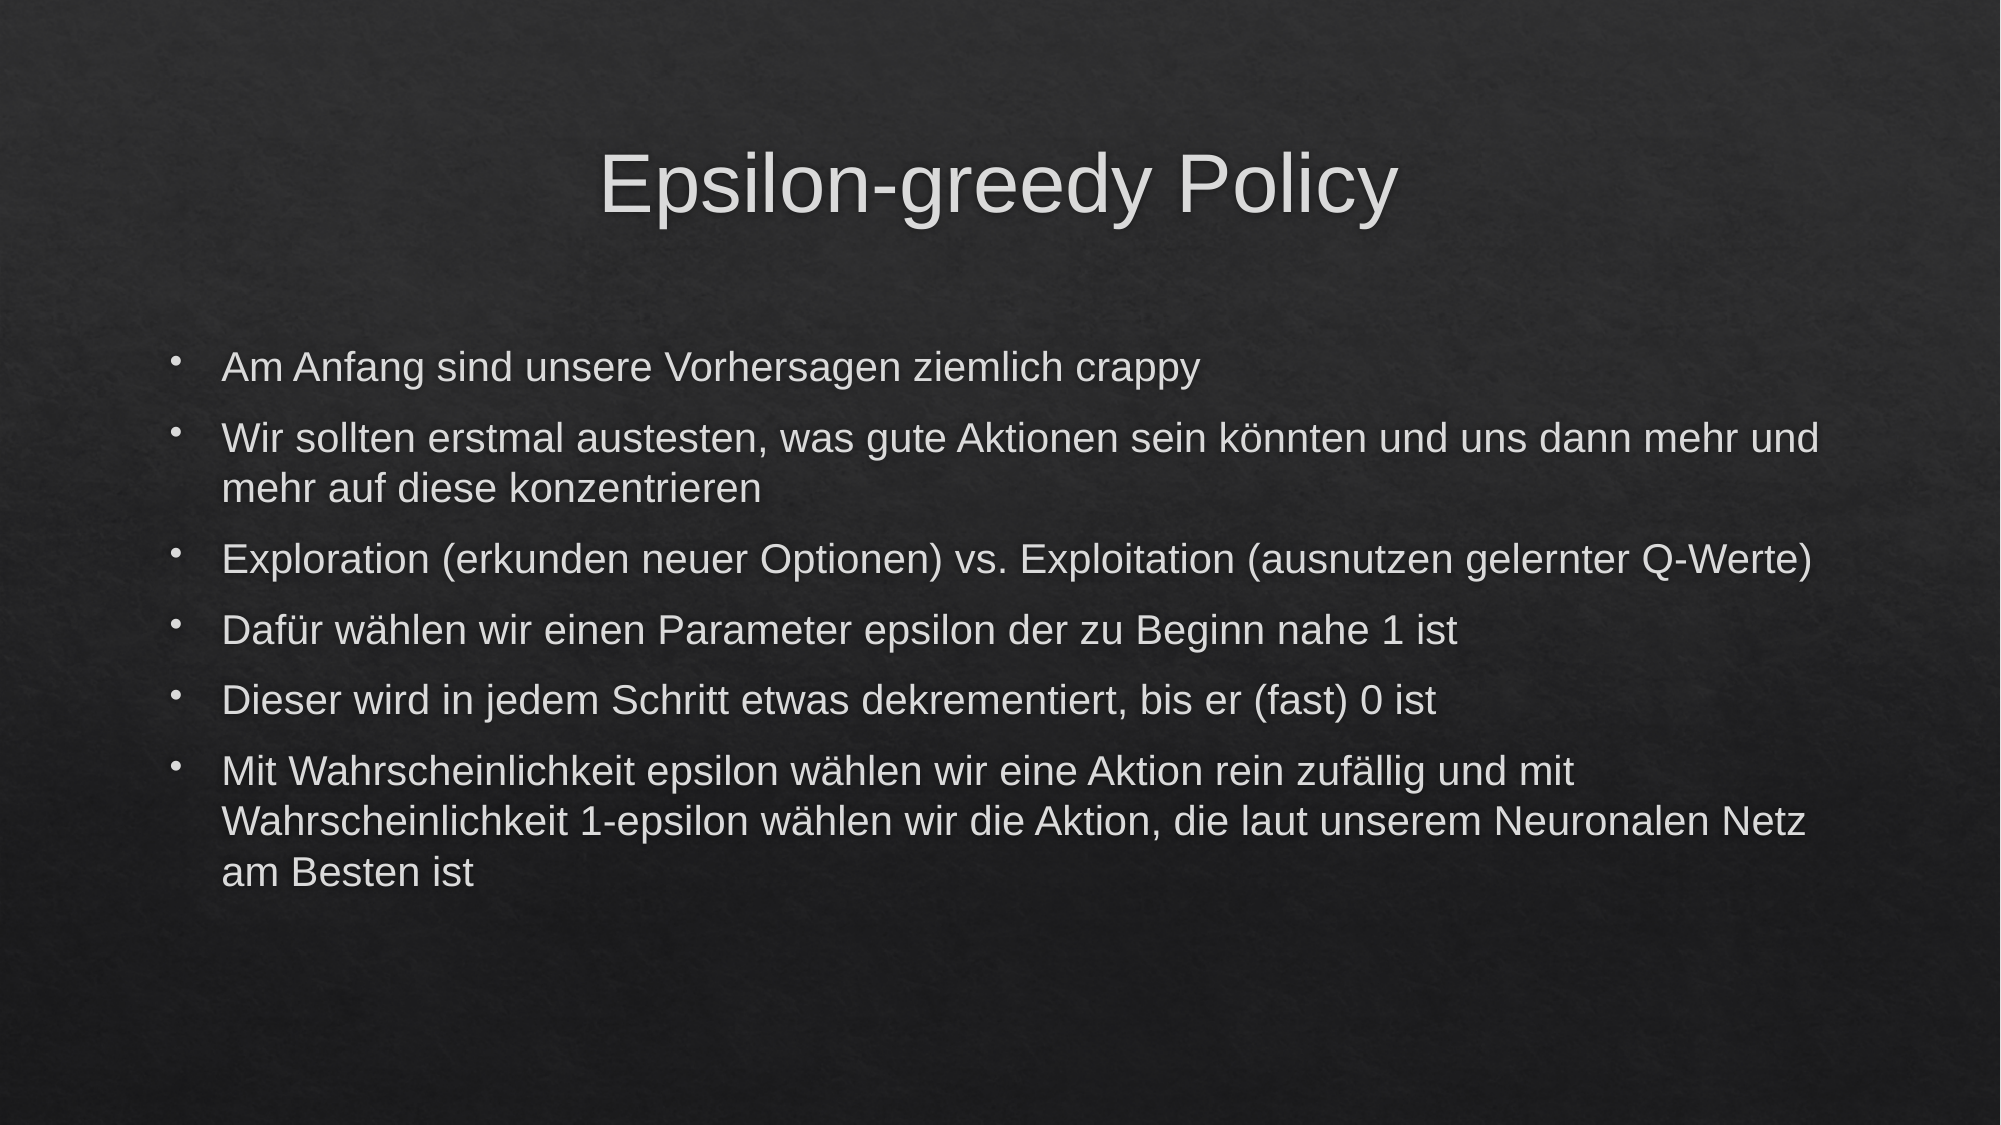

# Epsilon-greedy Policy
Am Anfang sind unsere Vorhersagen ziemlich crappy
Wir sollten erstmal austesten, was gute Aktionen sein könnten und uns dann mehr und mehr auf diese konzentrieren
Exploration (erkunden neuer Optionen) vs. Exploitation (ausnutzen gelernter Q-Werte)
Dafür wählen wir einen Parameter epsilon der zu Beginn nahe 1 ist
Dieser wird in jedem Schritt etwas dekrementiert, bis er (fast) 0 ist
Mit Wahrscheinlichkeit epsilon wählen wir eine Aktion rein zufällig und mit Wahrscheinlichkeit 1-epsilon wählen wir die Aktion, die laut unserem Neuronalen Netz am Besten ist